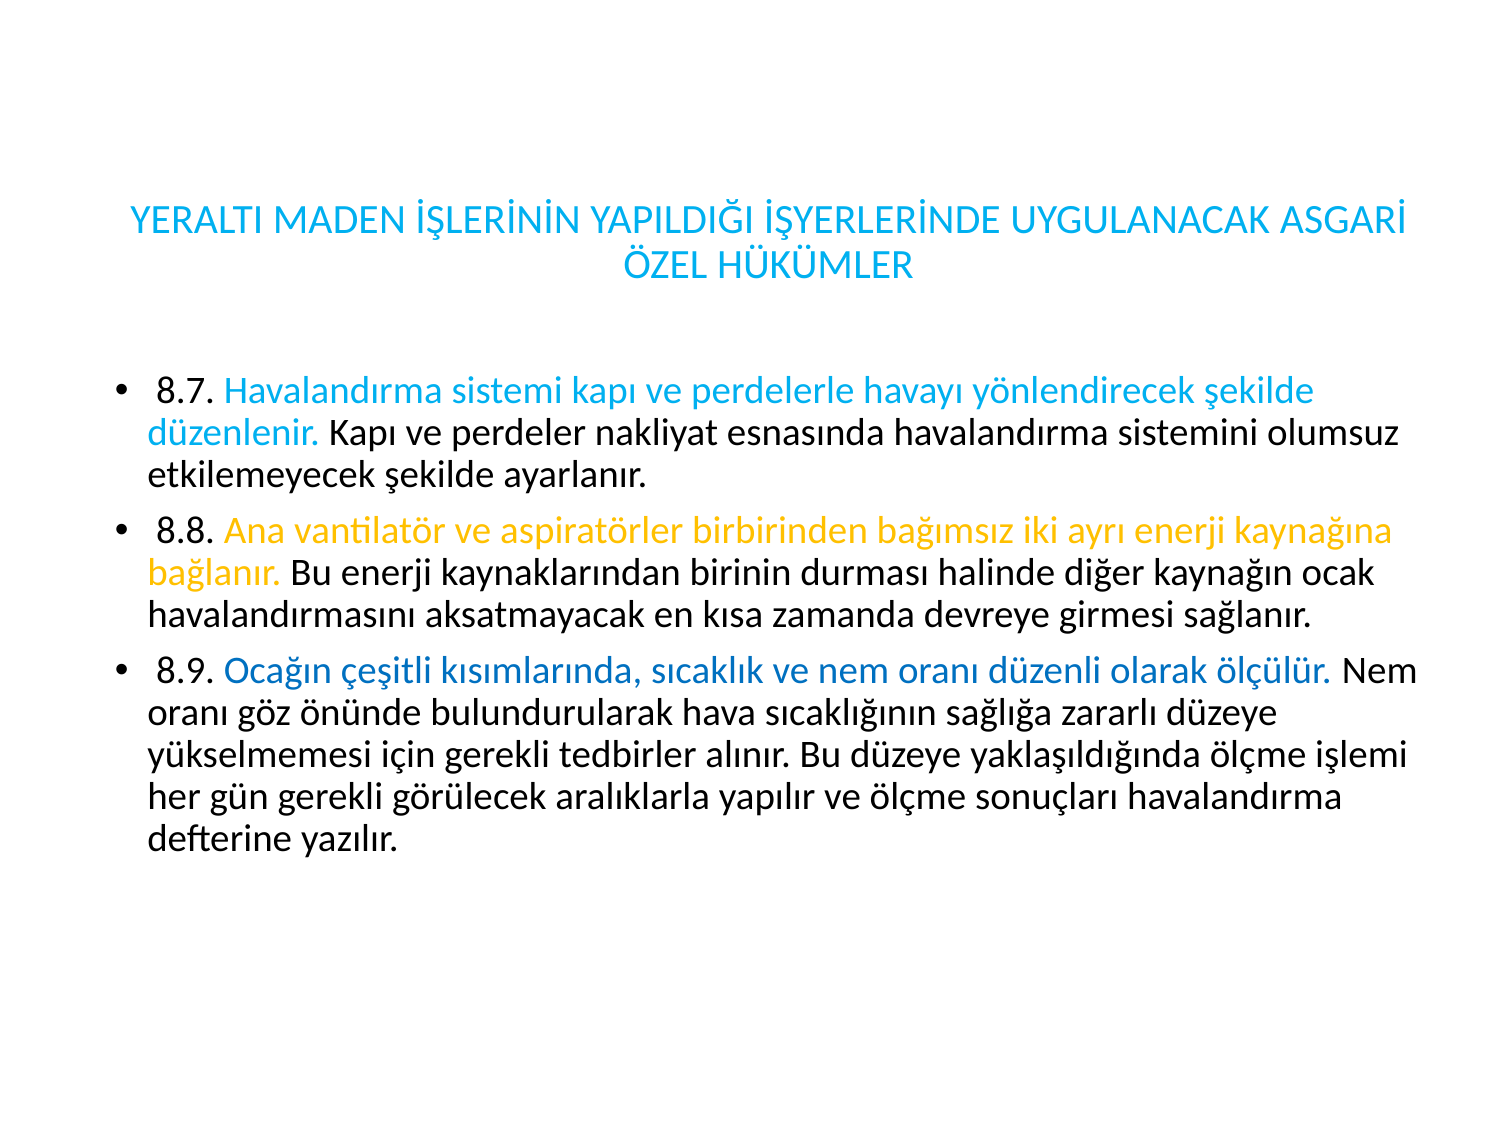

# YERALTI MADEN İŞLERİNİN YAPILDIĞI İŞYERLERİNDE UYGULANACAK ASGARİ ÖZEL HÜKÜMLER
 8.7. Havalandırma sistemi kapı ve perdelerle havayı yönlendirecek şekilde düzenlenir. Kapı ve perdeler nakliyat esnasında havalandırma sistemini olumsuz etkilemeyecek şekilde ayarlanır.
 8.8. Ana vantilatör ve aspiratörler birbirinden bağımsız iki ayrı enerji kaynağına bağlanır. Bu enerji kaynaklarından birinin durması halinde diğer kaynağın ocak havalandırmasını aksatmayacak en kısa zamanda devreye girmesi sağlanır.
 8.9. Ocağın çeşitli kısımlarında, sıcaklık ve nem oranı düzenli olarak ölçülür. Nem oranı göz önünde bulundurularak hava sıcaklığının sağlığa zararlı düzeye yükselmemesi için gerekli tedbirler alınır. Bu düzeye yaklaşıldığında ölçme işlemi her gün gerekli görülecek aralıklarla yapılır ve ölçme sonuçları havalandırma defterine yazılır.